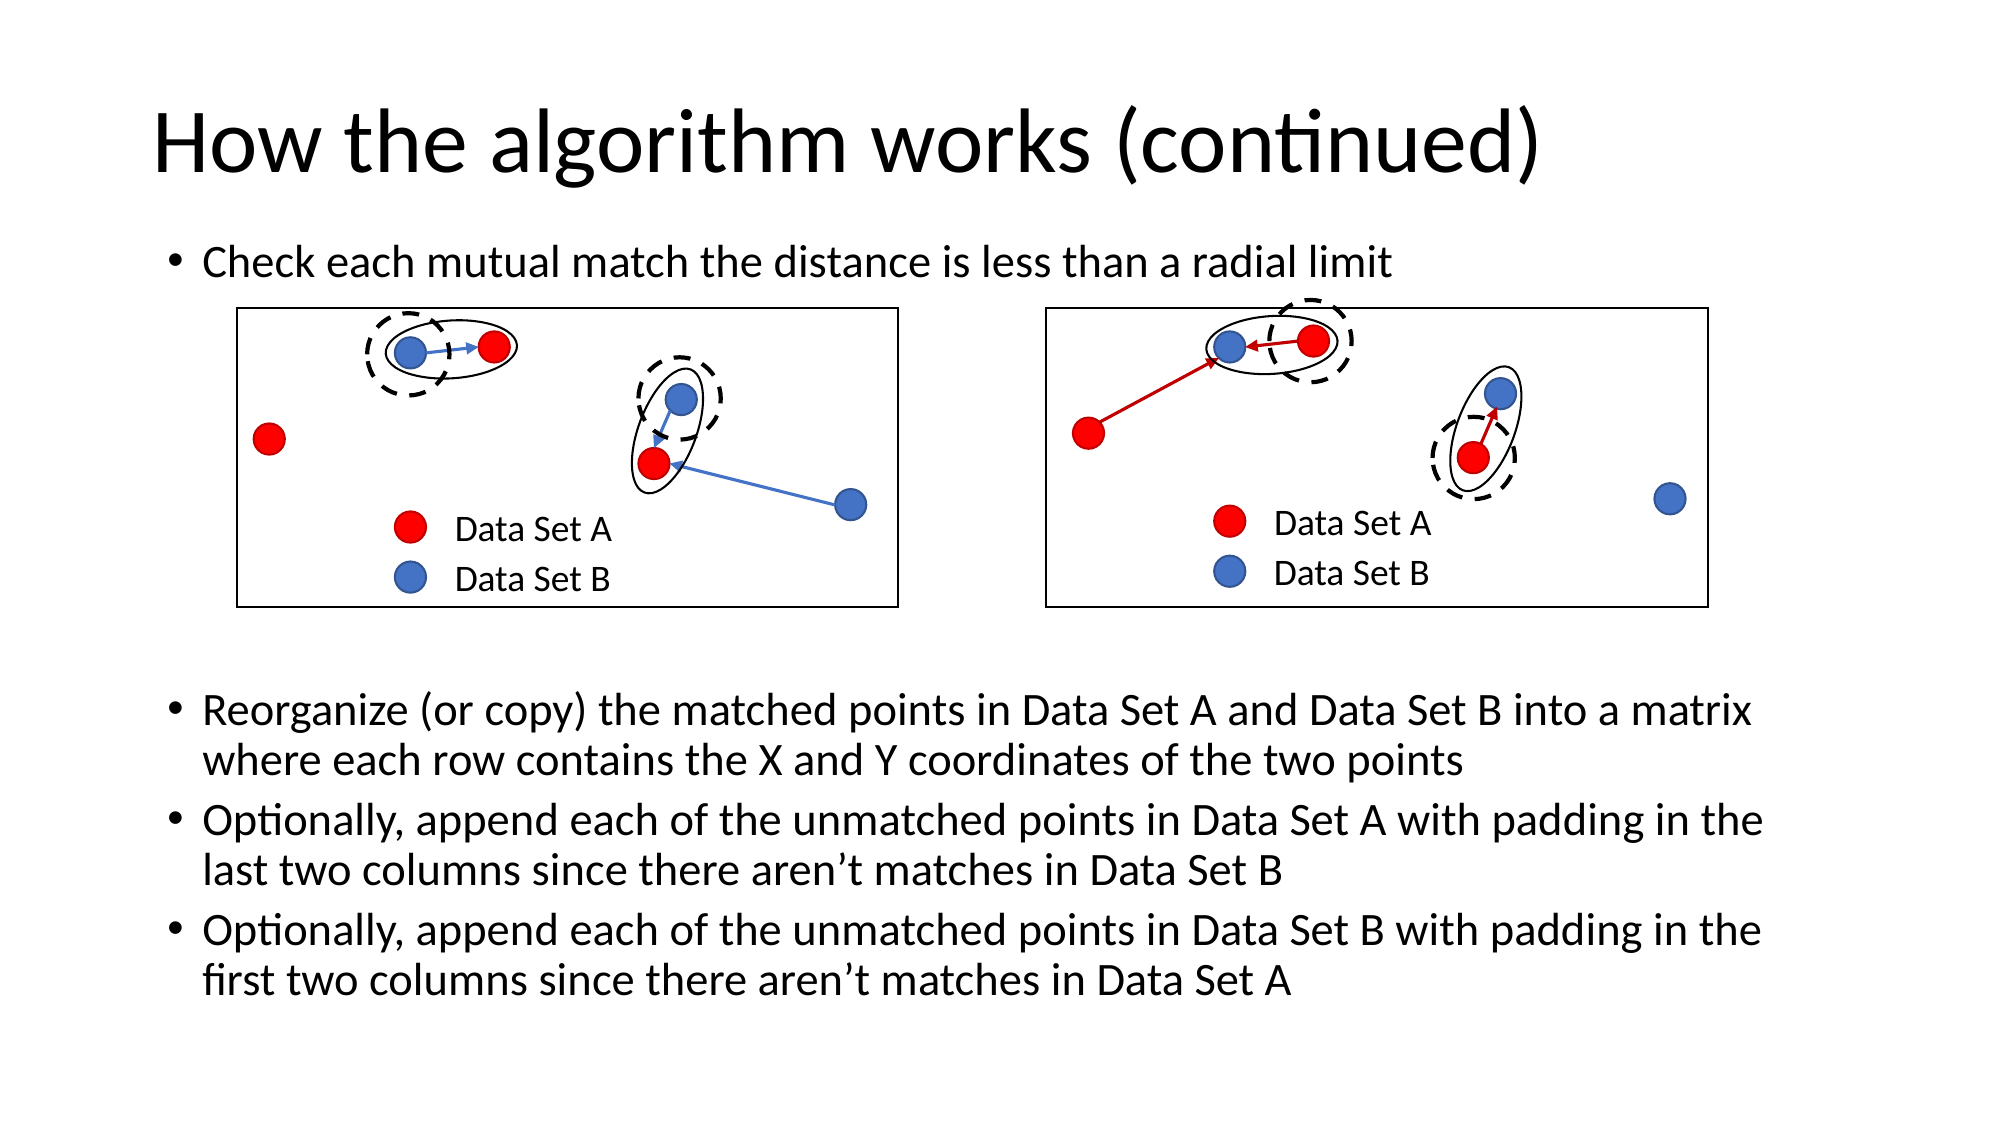

# How the algorithm works (continued)

Check each mutual match the distance is less than a radial limit

Reorganize (or copy) the matched points in Data Set A and Data Set B into a matrix where each row contains the X and Y coordinates of the two points
Optionally, append each of the unmatched points in Data Set A with padding in the last two columns since there aren’t matches in Data Set B
Optionally, append each of the unmatched points in Data Set B with padding in the first two columns since there aren’t matches in Data Set A

Data Set A

Data Set B

Data Set A

Data Set B